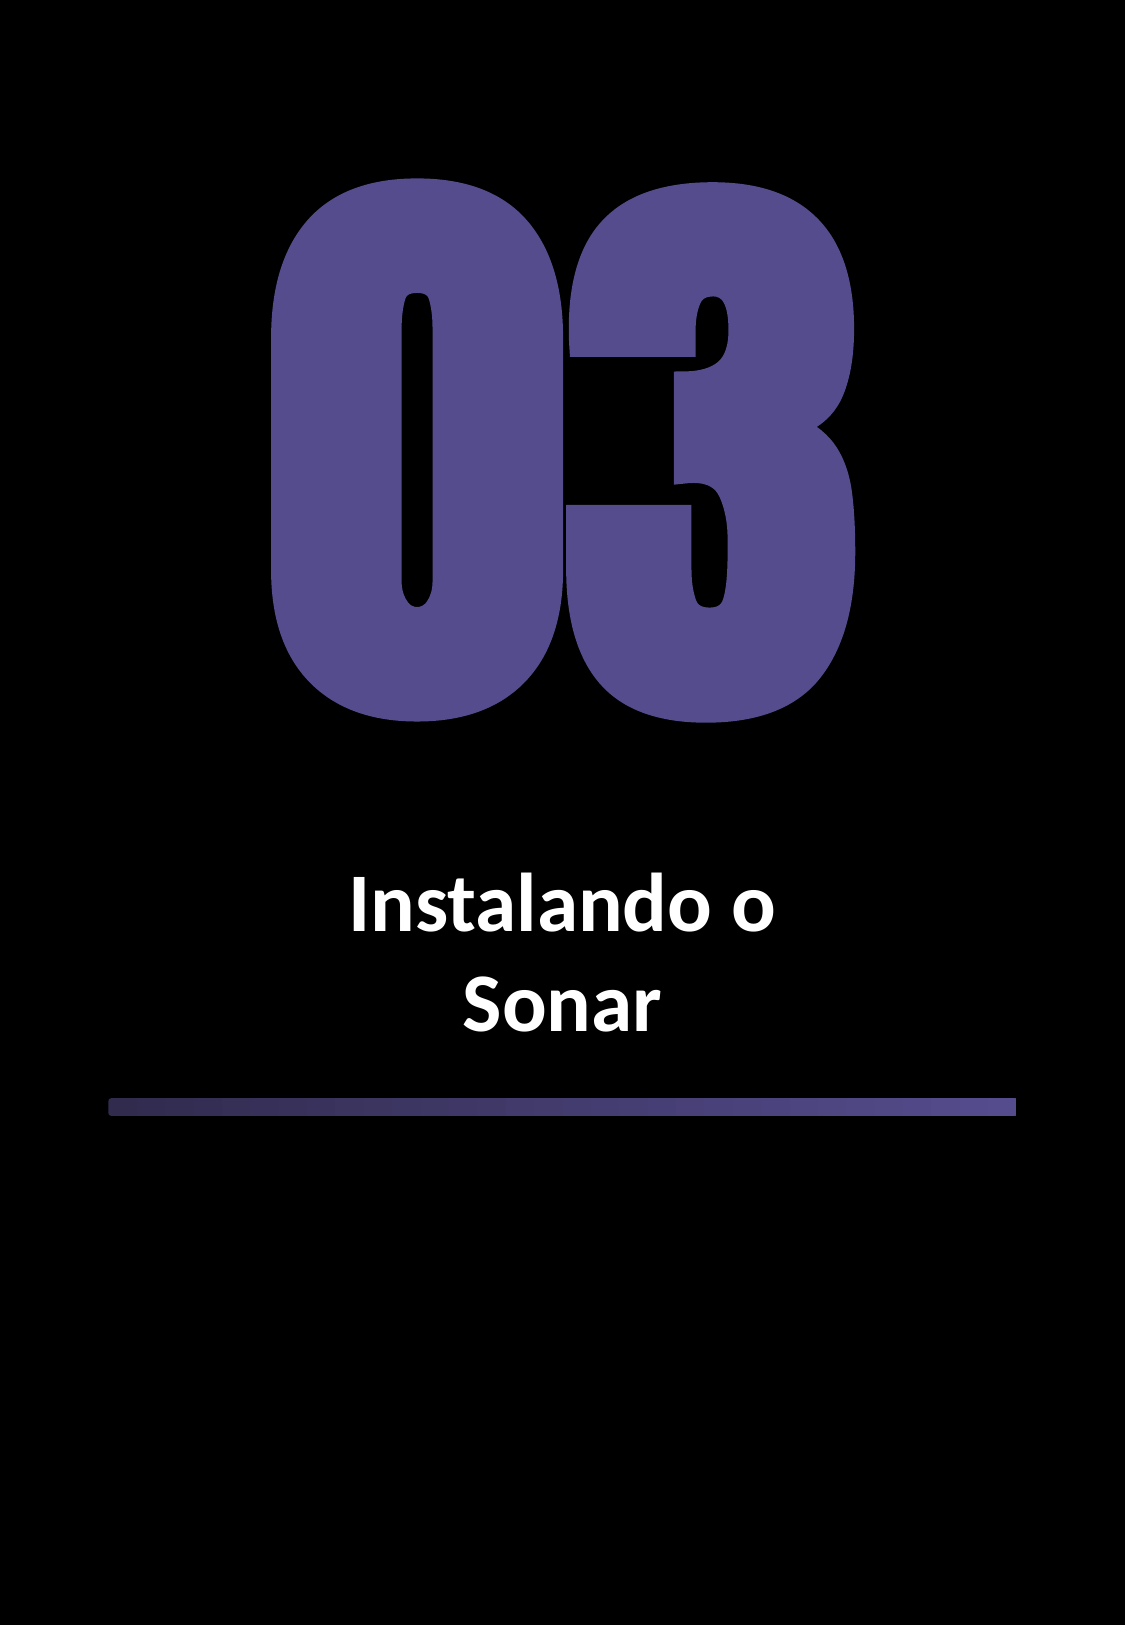

03
Instalando o
Sonar

Qualidade - Cobertura de Código & Testes Alberto Yano
11